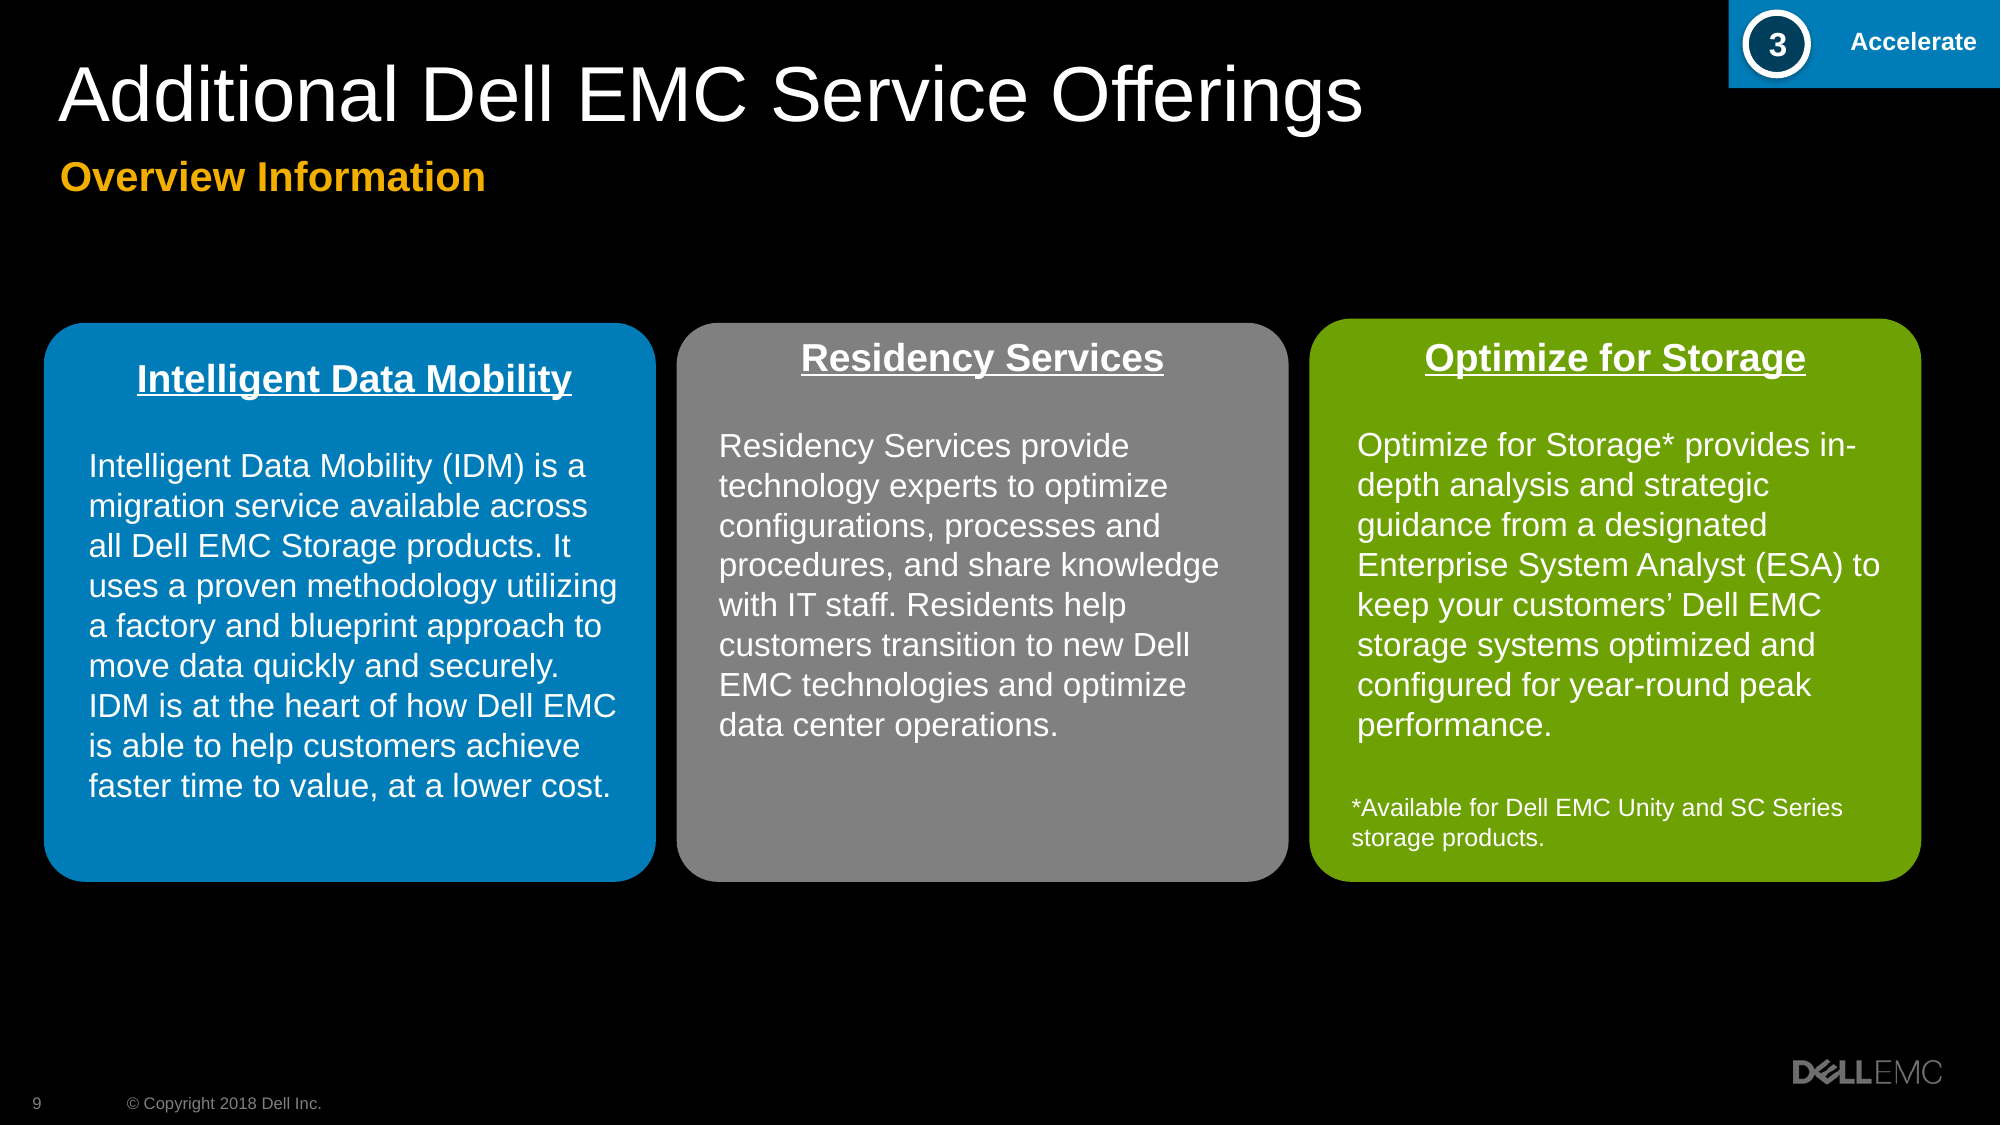

Accelerate

3
# Additional Dell EMC Service Offerings
Overview Information

Residency Services

Residency Services provide technology experts to optimize configurations, processes and procedures, and share knowledge with IT staff. Residents help customers transition to new Dell EMC technologies and optimize data center operations.

Optimize for Storage

Optimize for Storage* provides in-depth analysis and strategic guidance from a designated Enterprise System Analyst (ESA) to keep your customers’ Dell EMC storage systems optimized and configured for year-round peak performance.
Intelligent Data Mobility

Intelligent Data Mobility (IDM) is a migration service available across all Dell EMC Storage products. It uses a proven methodology utilizing a factory and blueprint approach to move data quickly and securely. IDM is at the heart of how Dell EMC is able to help customers achieve faster time to value, at a lower cost.

*Available for Dell EMC Unity and SC Series storage products.